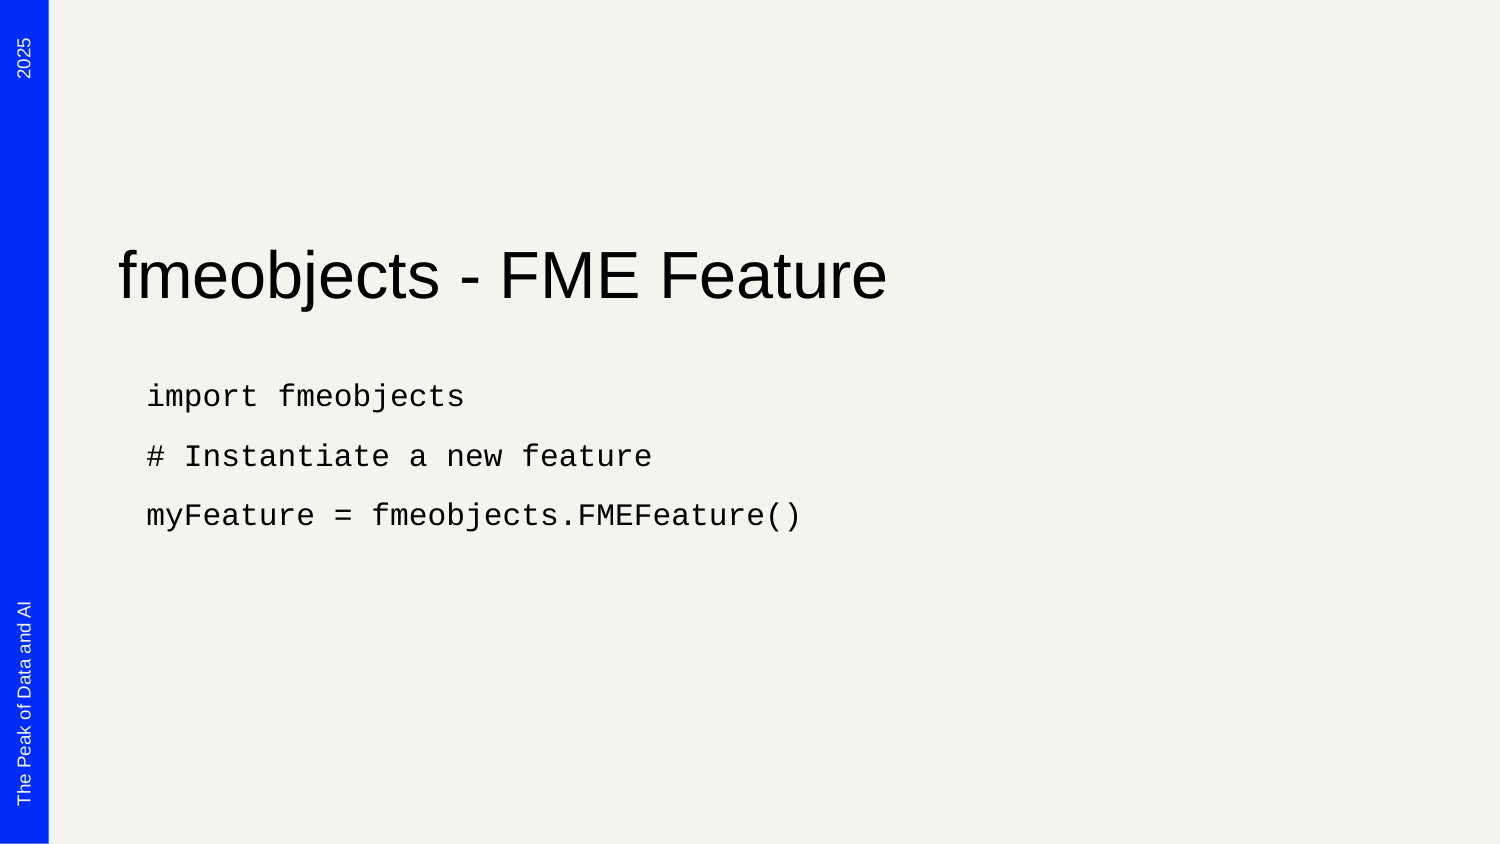

# fmeobjects - FME Feature
import fmeobjects
# Instantiate a new feature
myFeature = fmeobjects.FMEFeature()